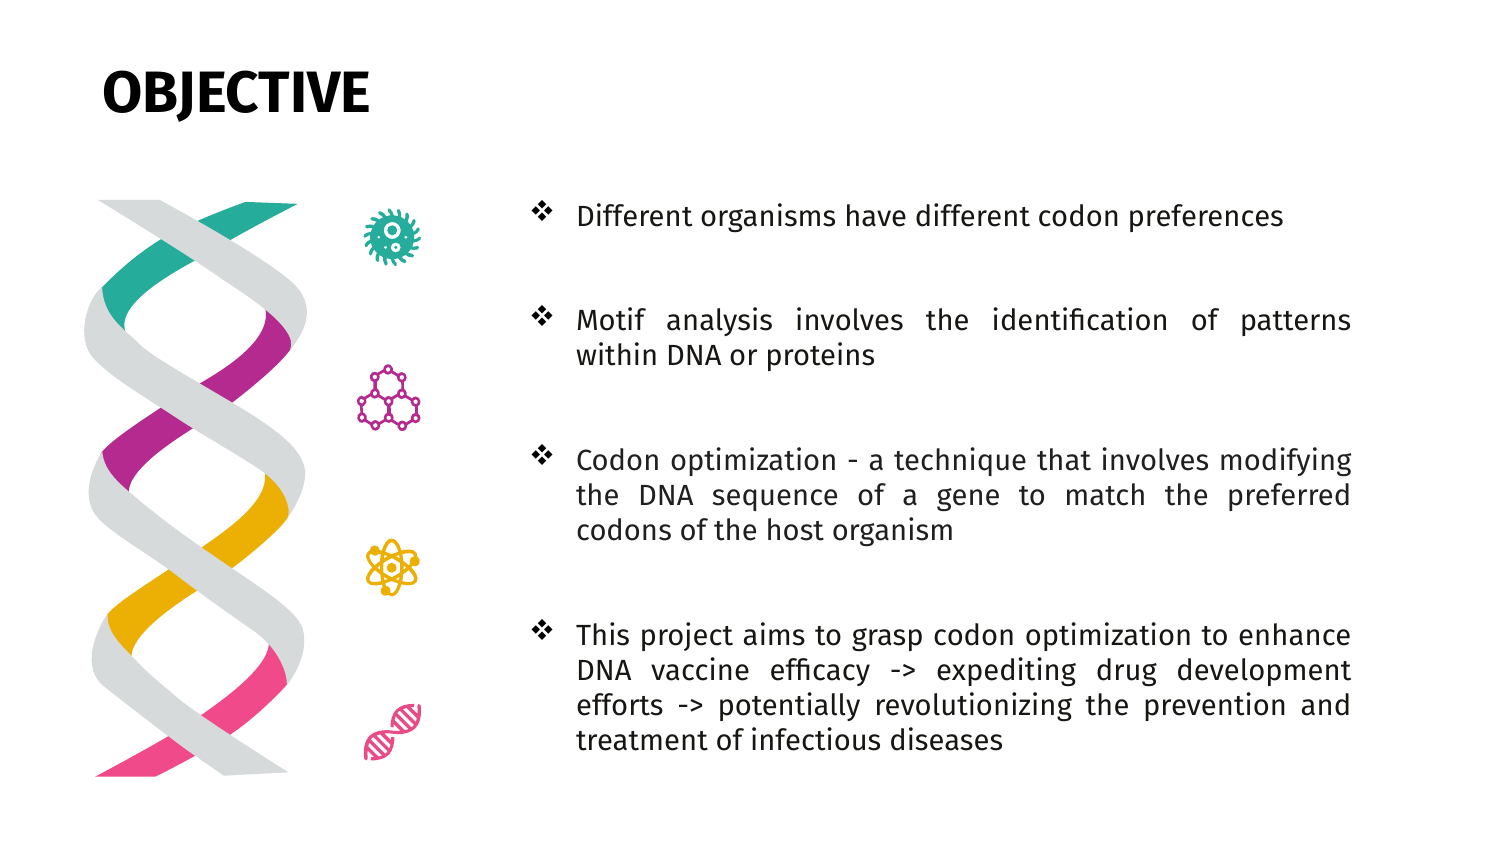

# OBJECTIVE
Different organisms have different codon preferences

Motif analysis involves the identification of patterns within DNA or proteins

Codon optimization - a technique that involves modifying the DNA sequence of a gene to match the preferred codons of the host organism

This project aims to grasp codon optimization to enhance DNA vaccine efficacy -> expediting drug development efforts -> potentially revolutionizing the prevention and treatment of infectious diseases